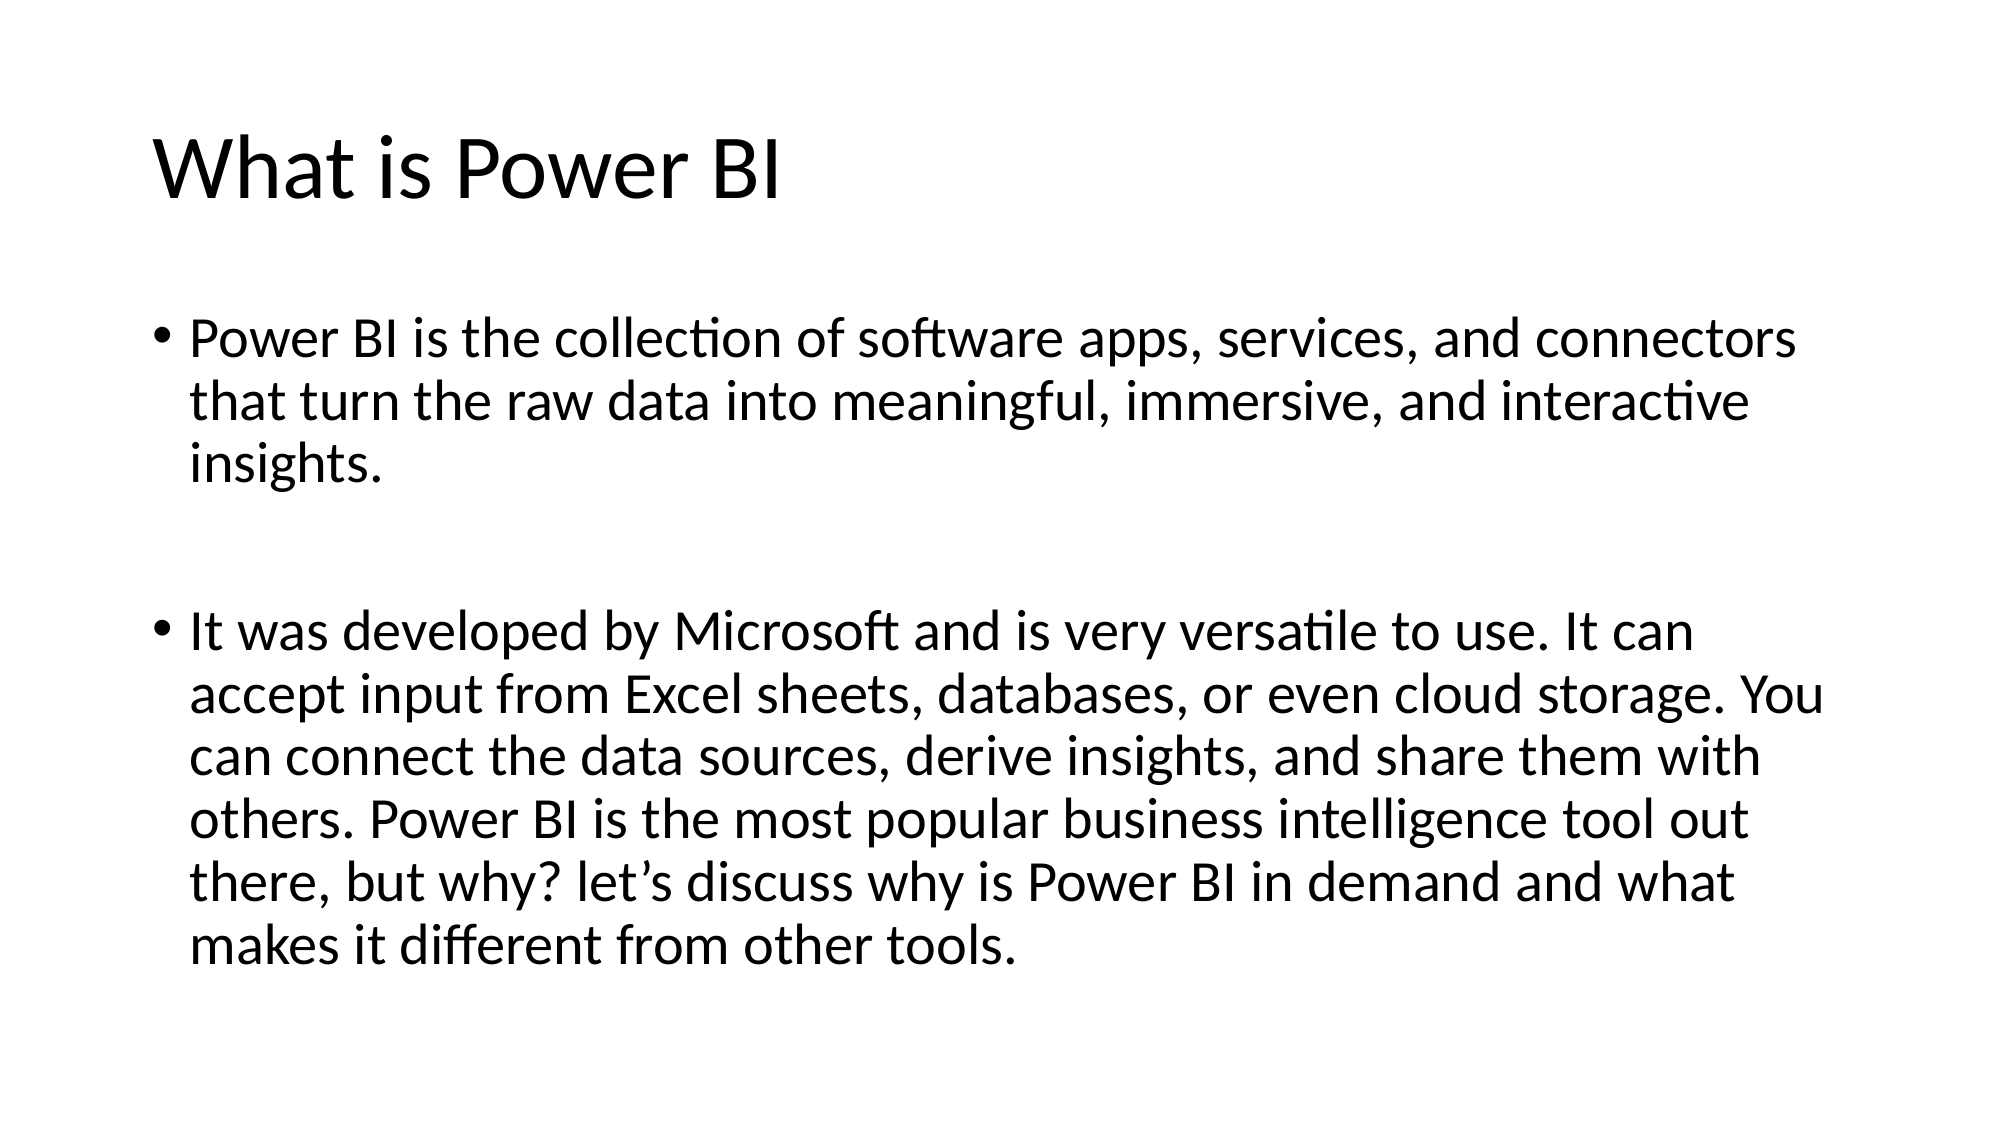

# What is Power BI
Power BI is the collection of software apps, services, and connectors that turn the raw data into meaningful, immersive, and interactive insights.

It was developed by Microsoft and is very versatile to use. It can accept input from Excel sheets, databases, or even cloud storage. You can connect the data sources, derive insights, and share them with others. Power BI is the most popular business intelligence tool out there, but why? let’s discuss why is Power BI in demand and what makes it different from other tools.